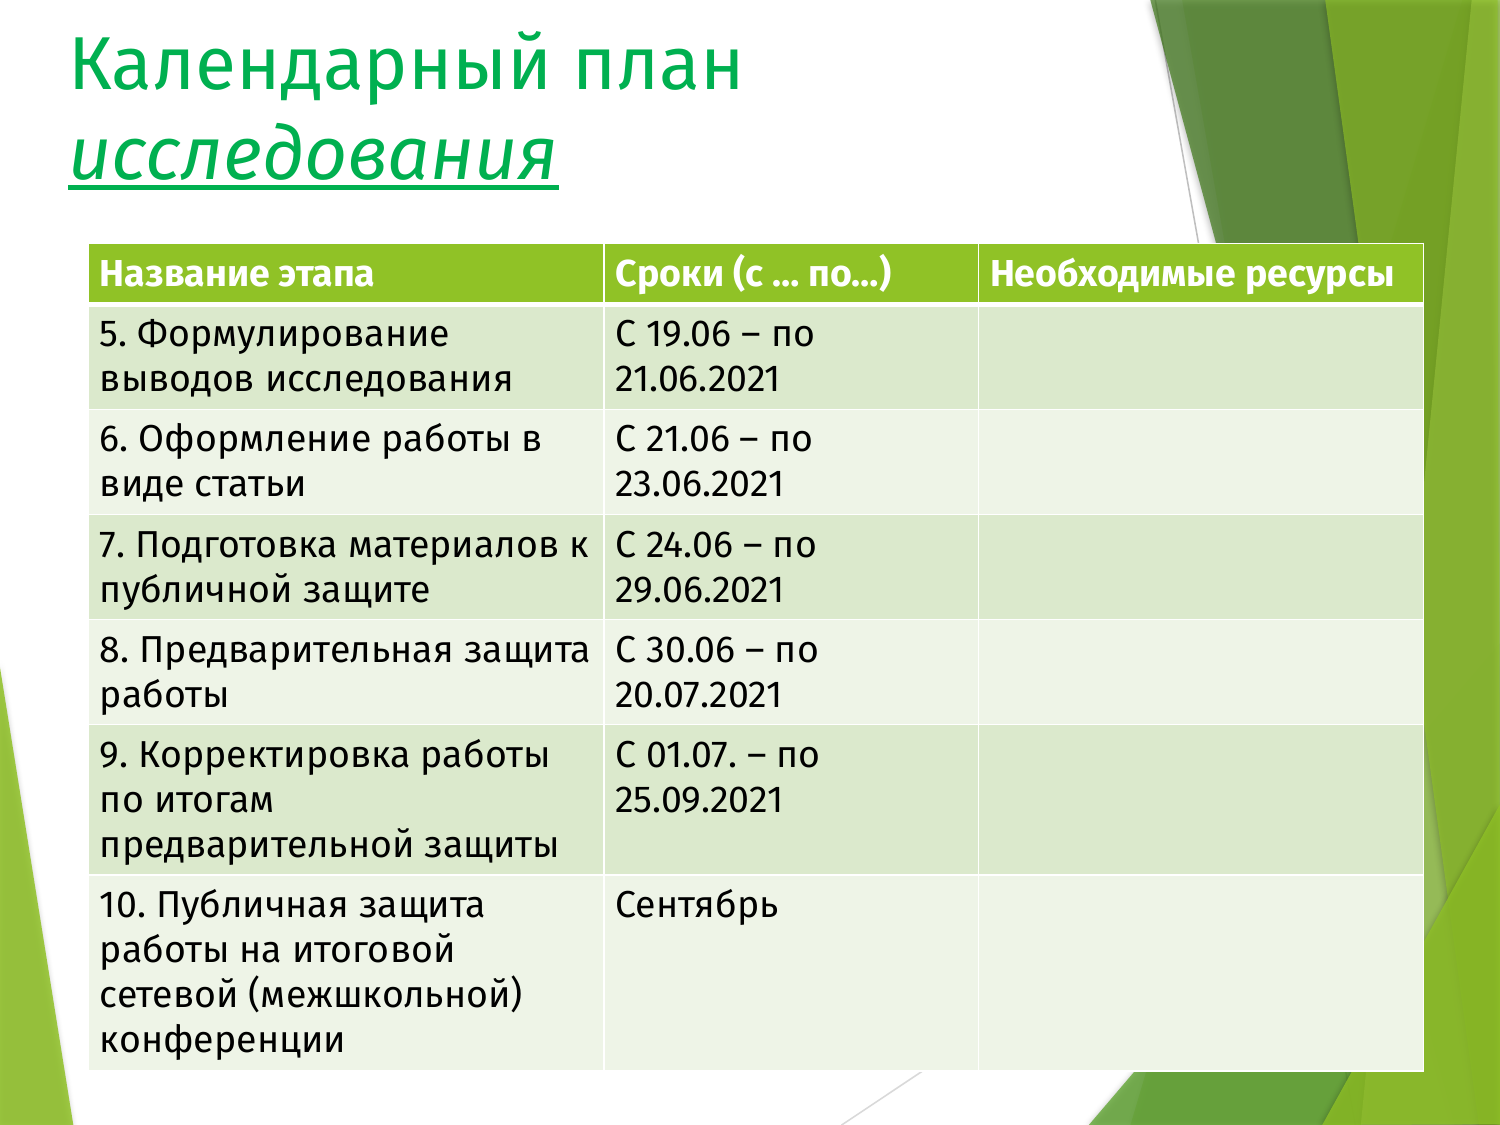

# Календарный план исследования
| Название этапа | Сроки (с … по…) | Необходимые ресурсы |
| --- | --- | --- |
| 5. Формулирование выводов исследования | С 19.06 – по 21.06.2021 |  |
| 6. Оформление работы в виде статьи | С 21.06 – по 23.06.2021 |  |
| 7. Подготовка материалов к публичной защите | С 24.06 – по 29.06.2021 |  |
| 8. Предварительная защита работы | С 30.06 – по 20.07.2021 |  |
| 9. Корректировка работы по итогам предварительной защиты | С 01.07. – по 25.09.2021 |  |
| 10. Публичная защита работы на итоговой сетевой (межшкольной) конференции | Сентябрь |  |